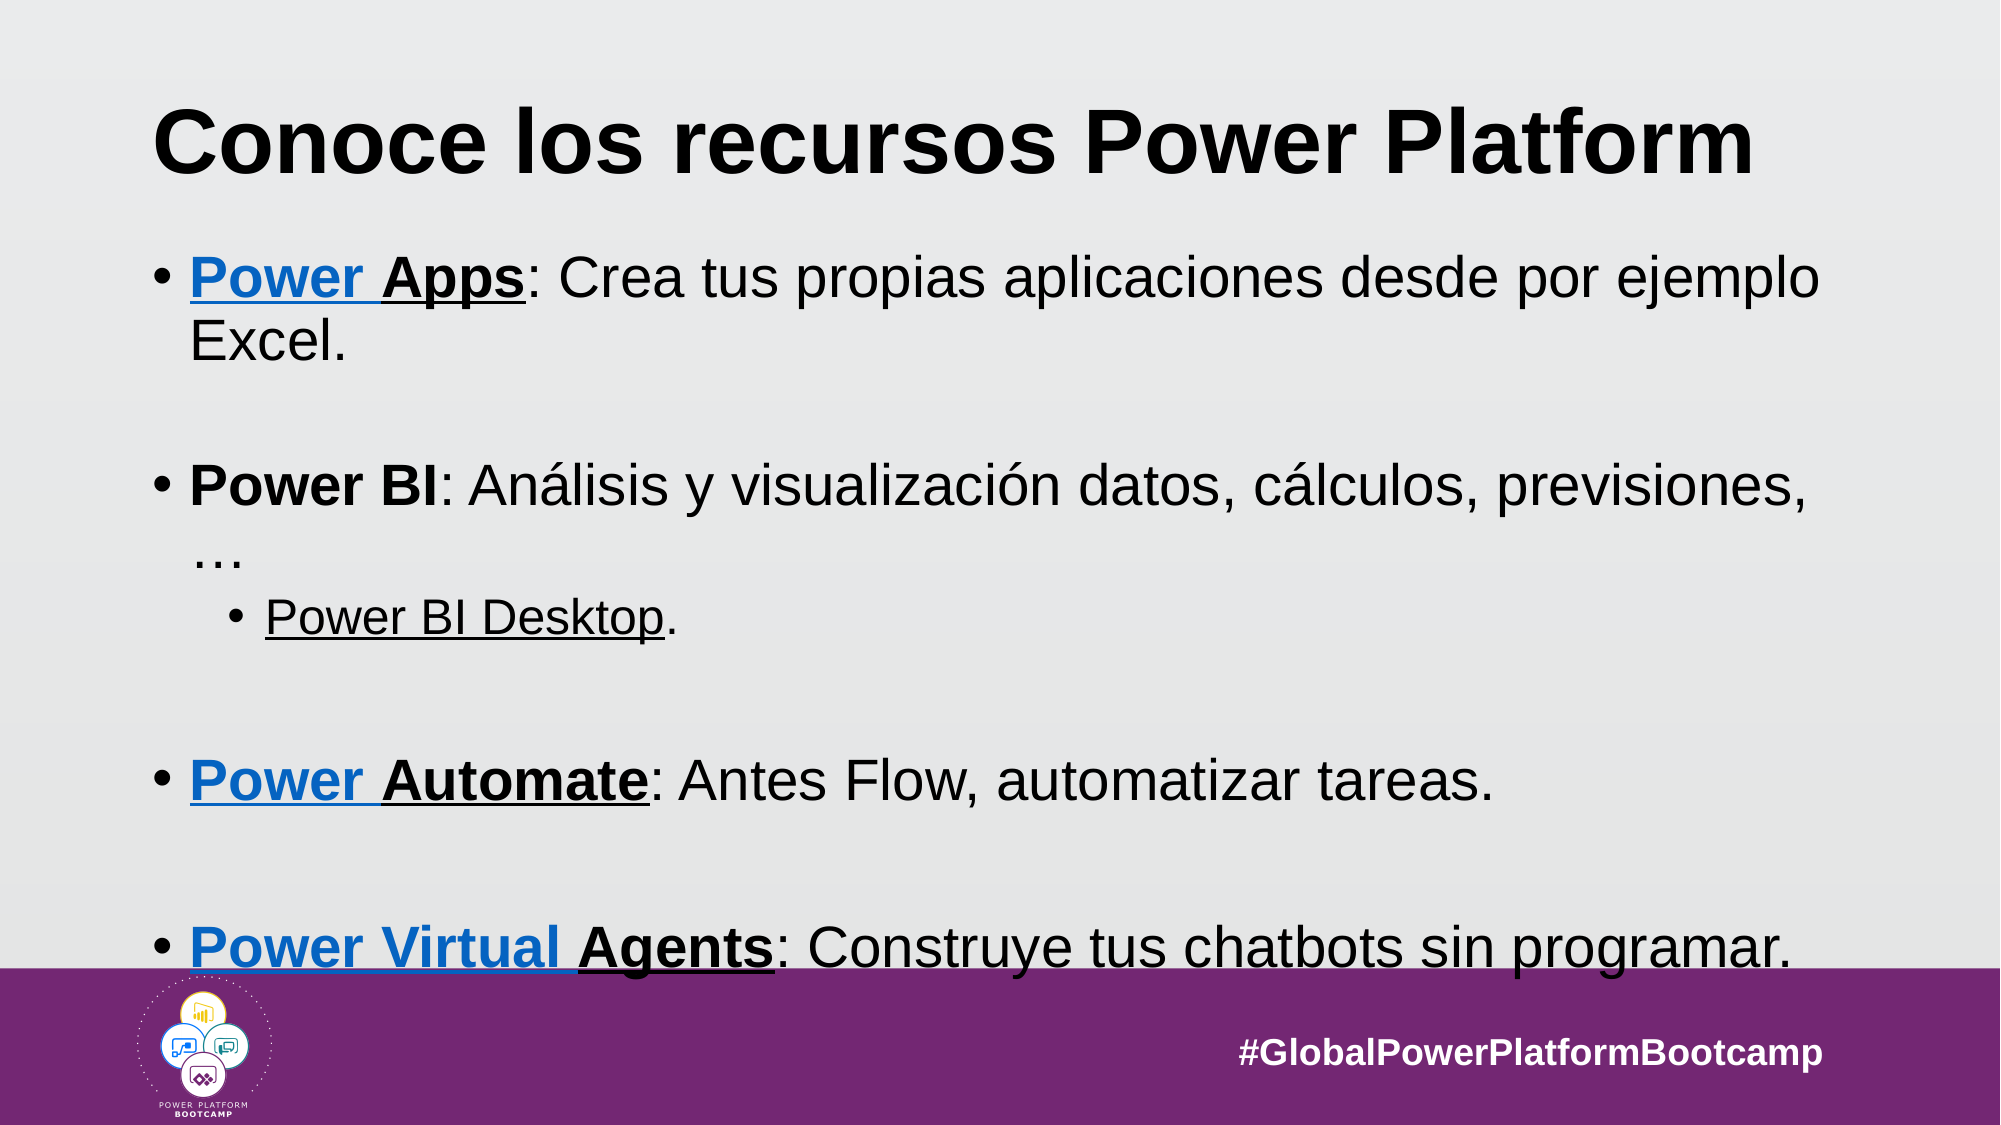

# Conoce los recursos Power Platform
Power Apps: Crea tus propias aplicaciones desde por ejemplo Excel.

Power BI: Análisis y visualización datos, cálculos, previsiones,…
Power BI Desktop.

Power Automate: Antes Flow, automatizar tareas.

Power Virtual Agents: Construye tus chatbots sin programar.